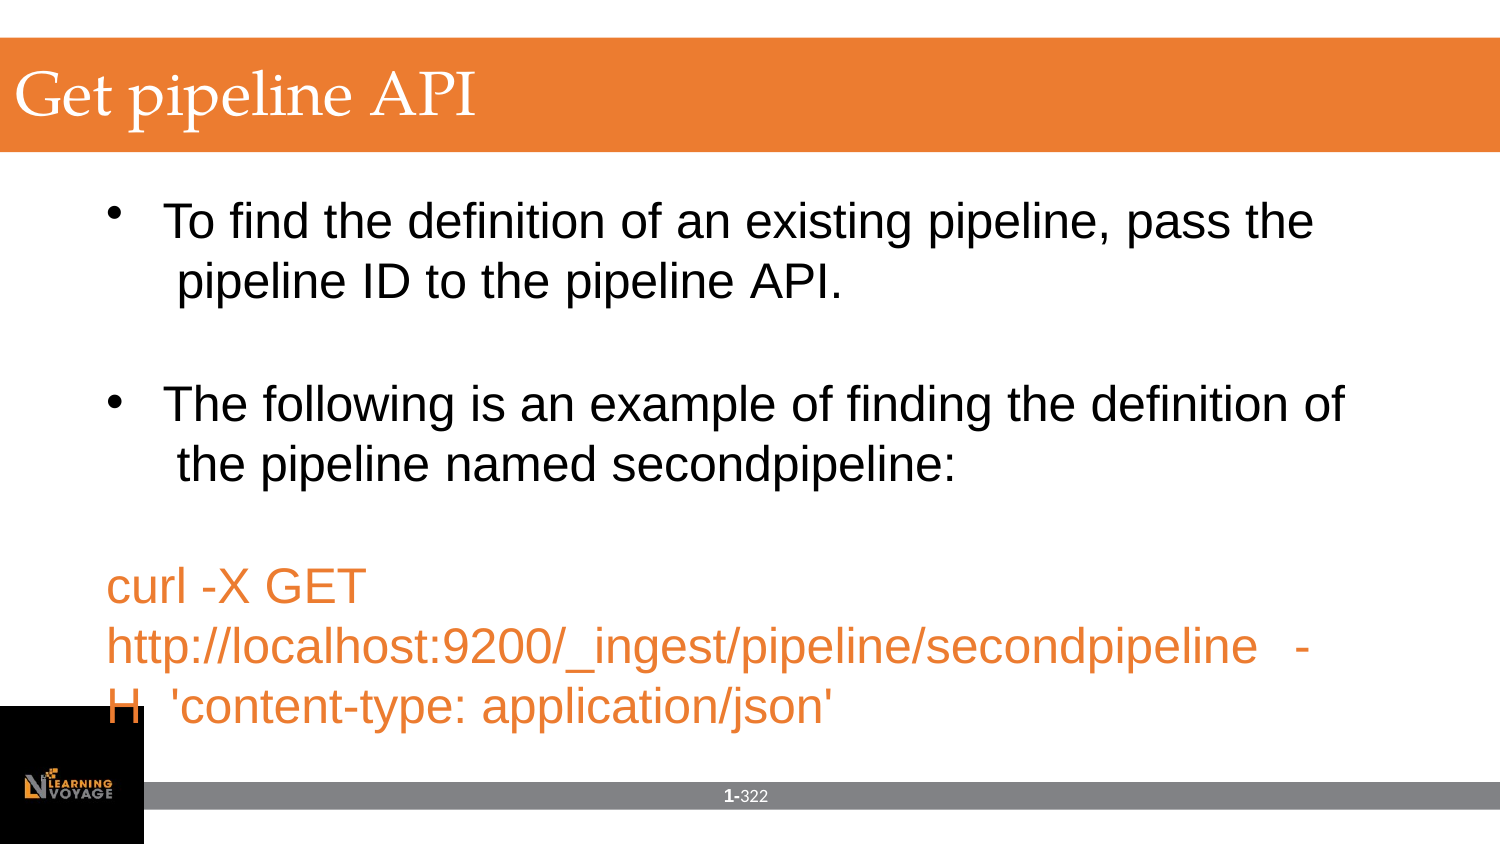

# Get pipeline API
To find the definition of an existing pipeline, pass the  pipeline ID to the pipeline API.

The following is an example of finding the definition of  the pipeline named secondpipeline:

curl -X GET  http://localhost:9200/_ingest/pipeline/secondpipeline	-H  'content-type: application/json'
1-322